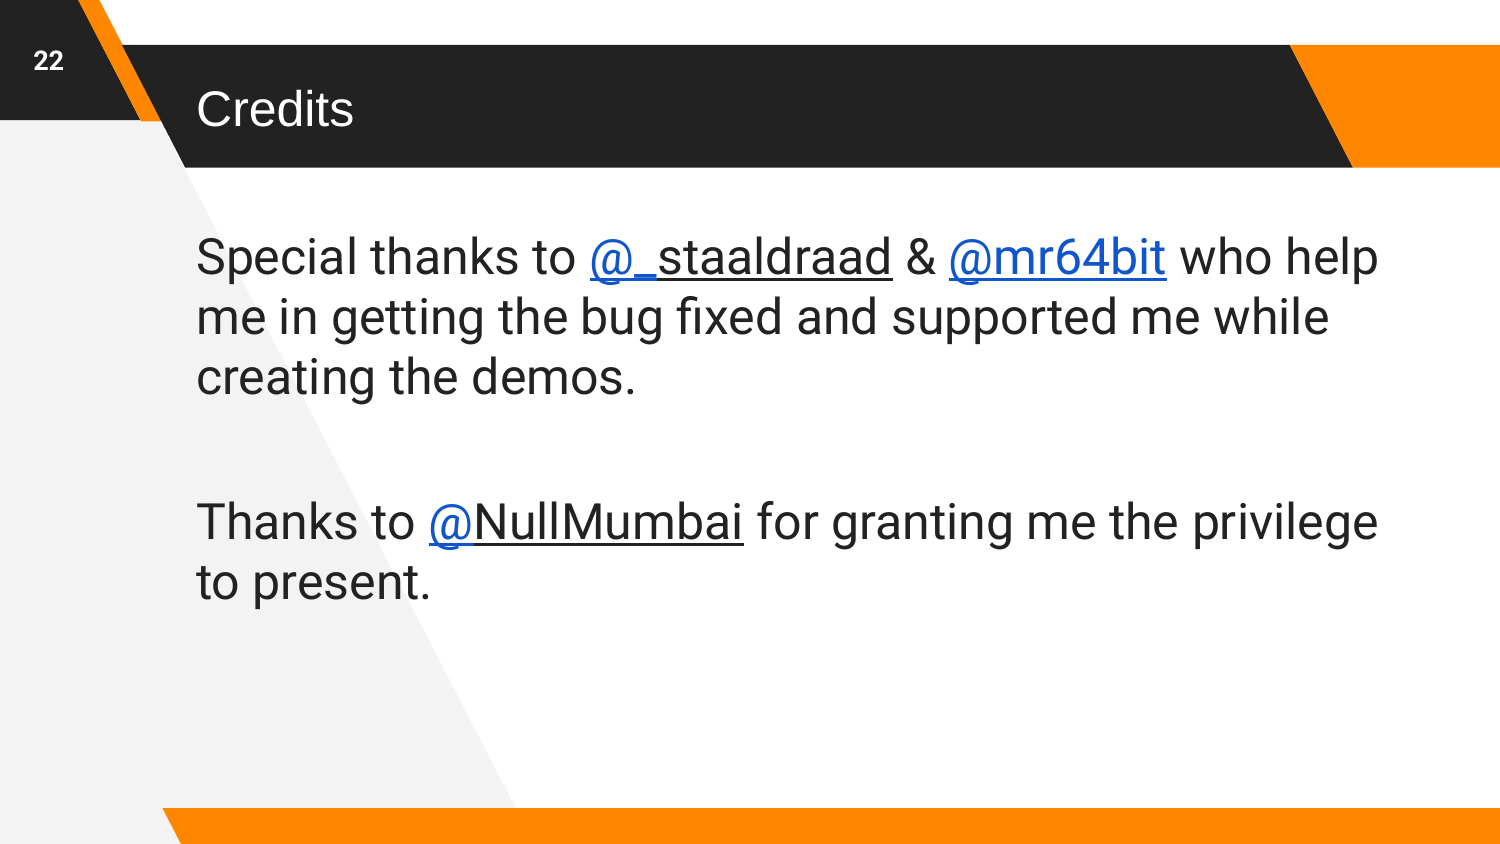

22
# Credits
Special thanks to @_staaldraad & @mr64bit who help me in getting the bug fixed and supported me while creating the demos.

Thanks to @NullMumbai for granting me the privilege to present.